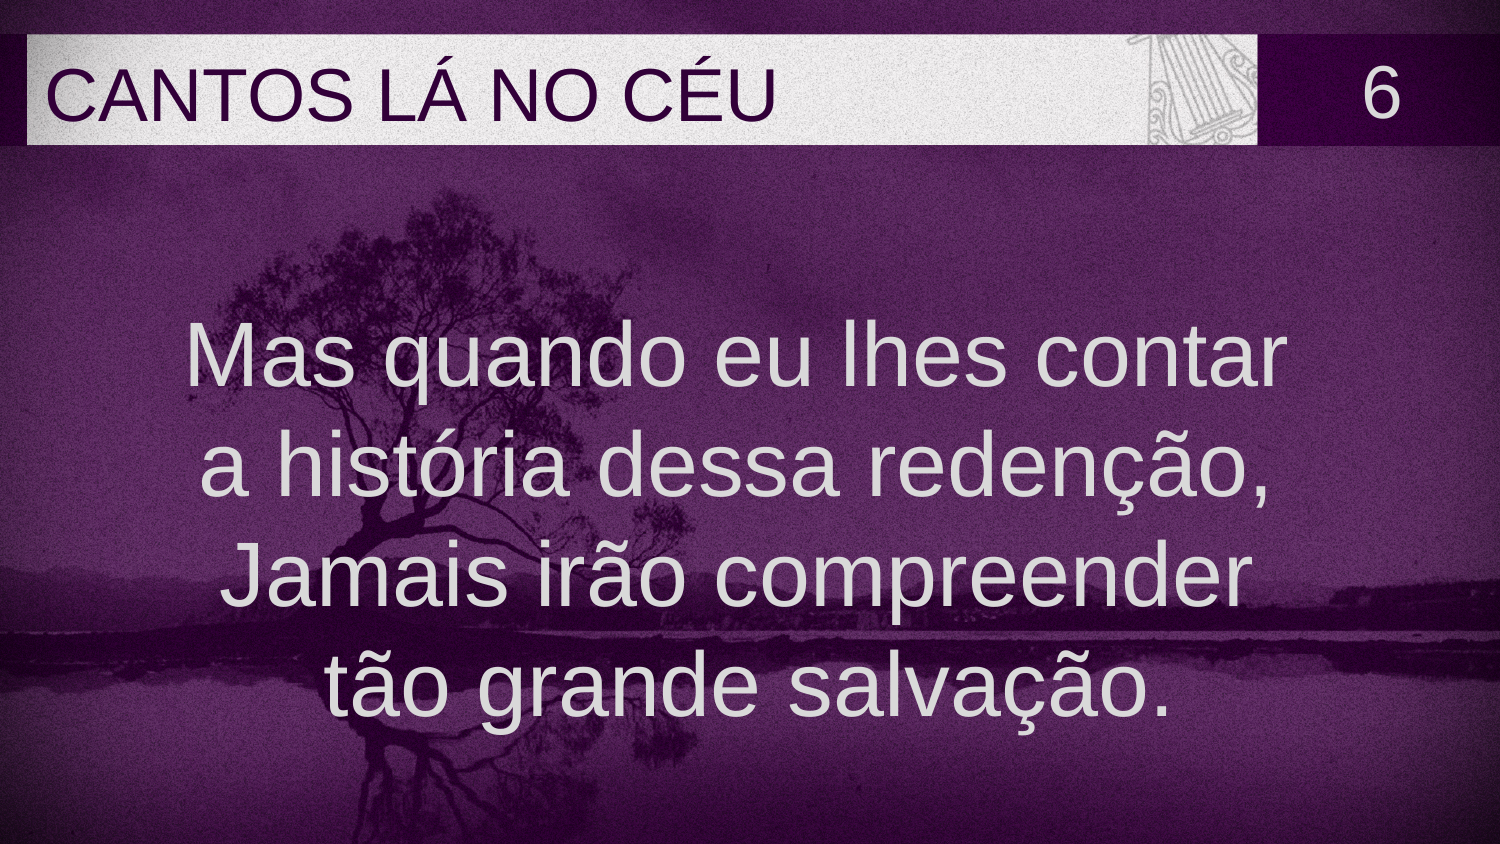

# CANTOS LÁ NO CÉU
6
Mas quando eu lhes contar
a história dessa redenção,
Jamais irão compreender
tão grande salvação.